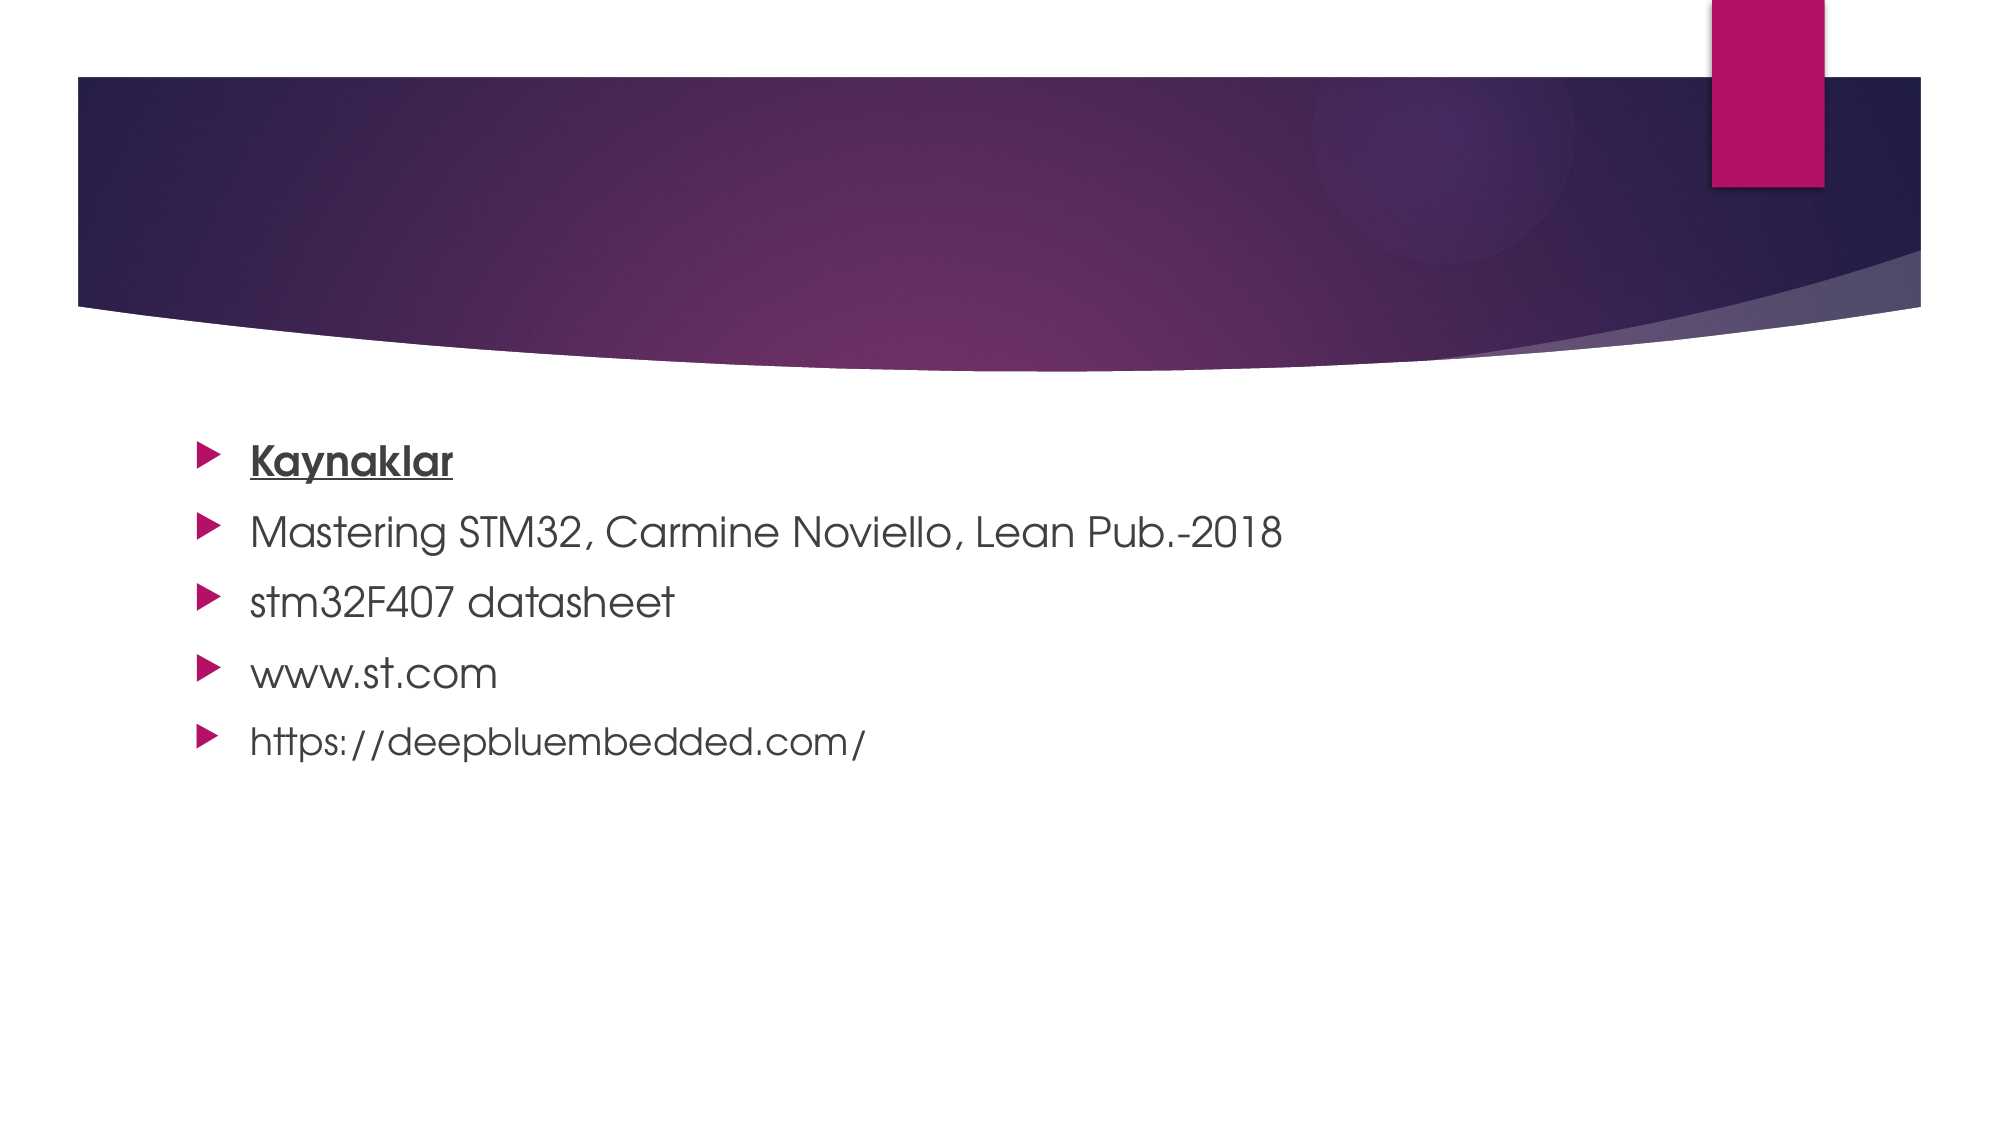

#
Kaynaklar
Mastering STM32, Carmine Noviello, Lean Pub.-2018
stm32F407 datasheet
www.st.com
https://deepbluembedded.com/